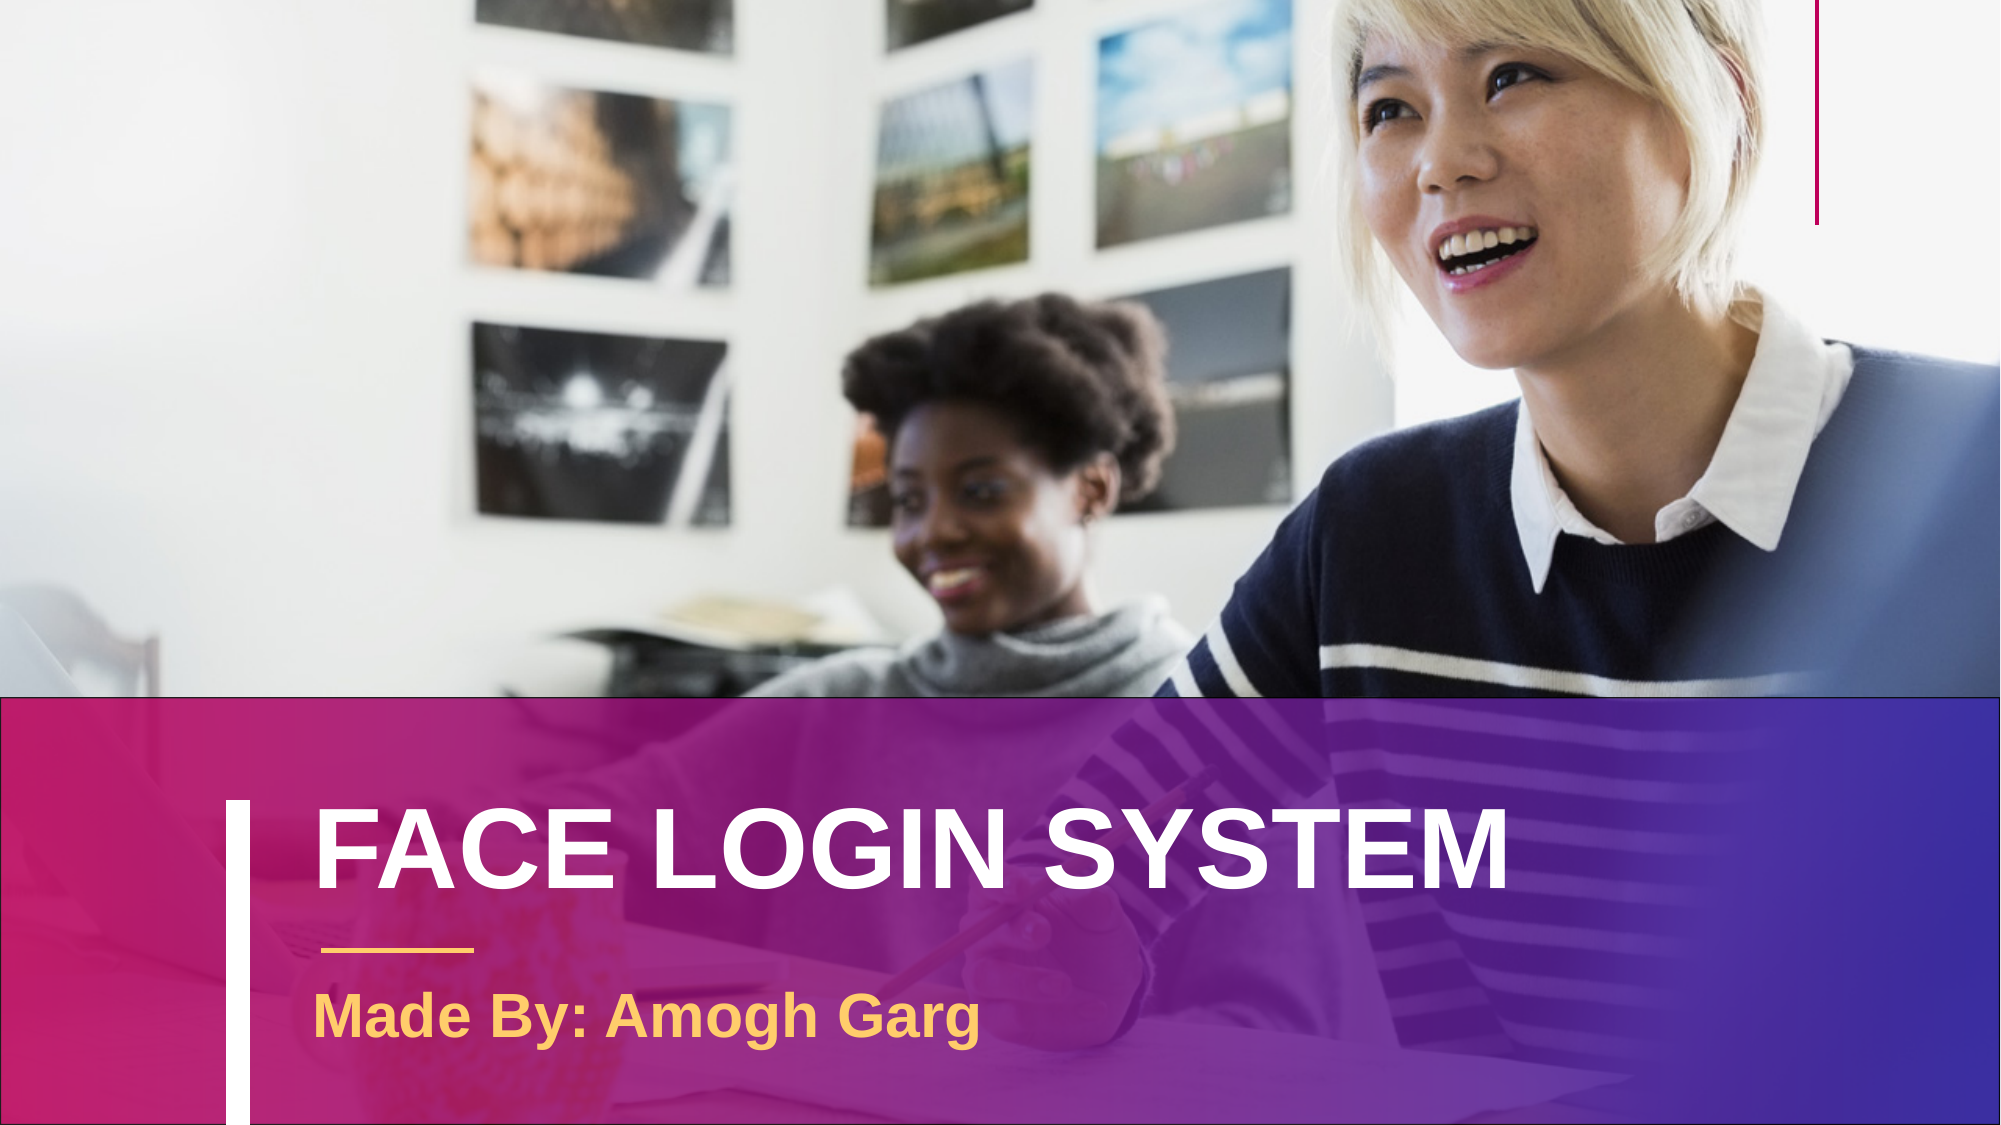

# FACE LOGIN SYSTEM
Made By: Amogh Garg